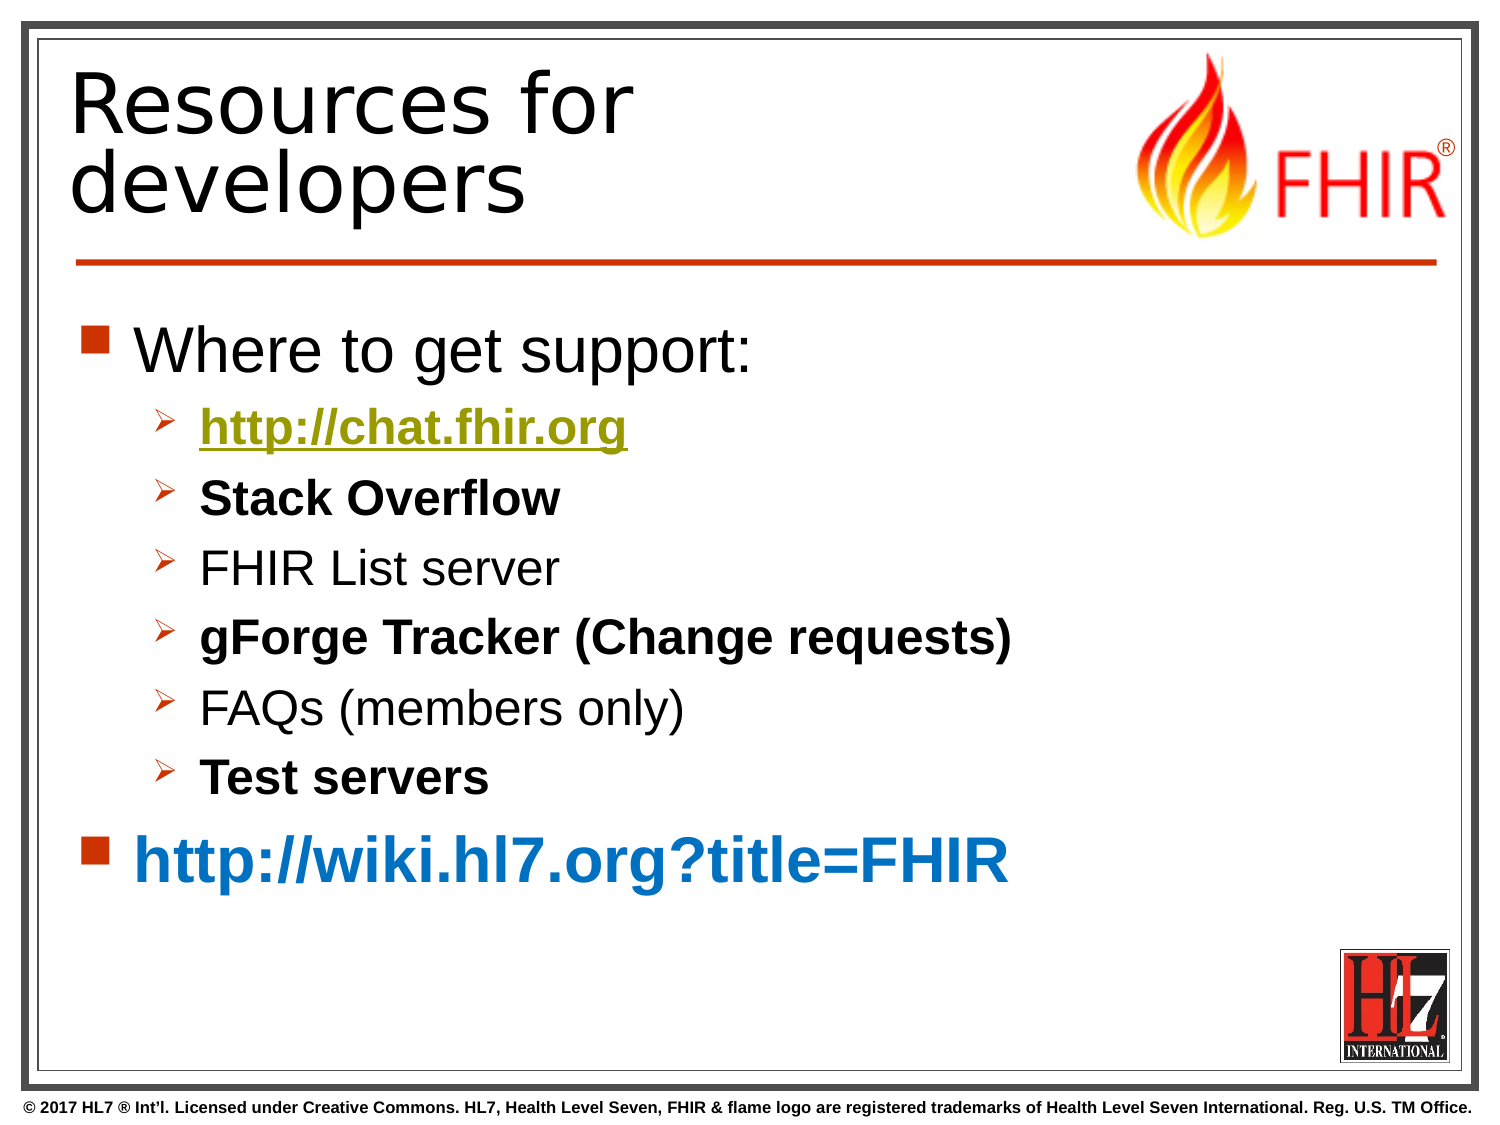

# Resources for developers
Where to get support:
http://chat.fhir.org
Stack Overflow
FHIR List server
gForge Tracker (Change requests)
FAQs (members only)
Test servers
http://wiki.hl7.org?title=FHIR